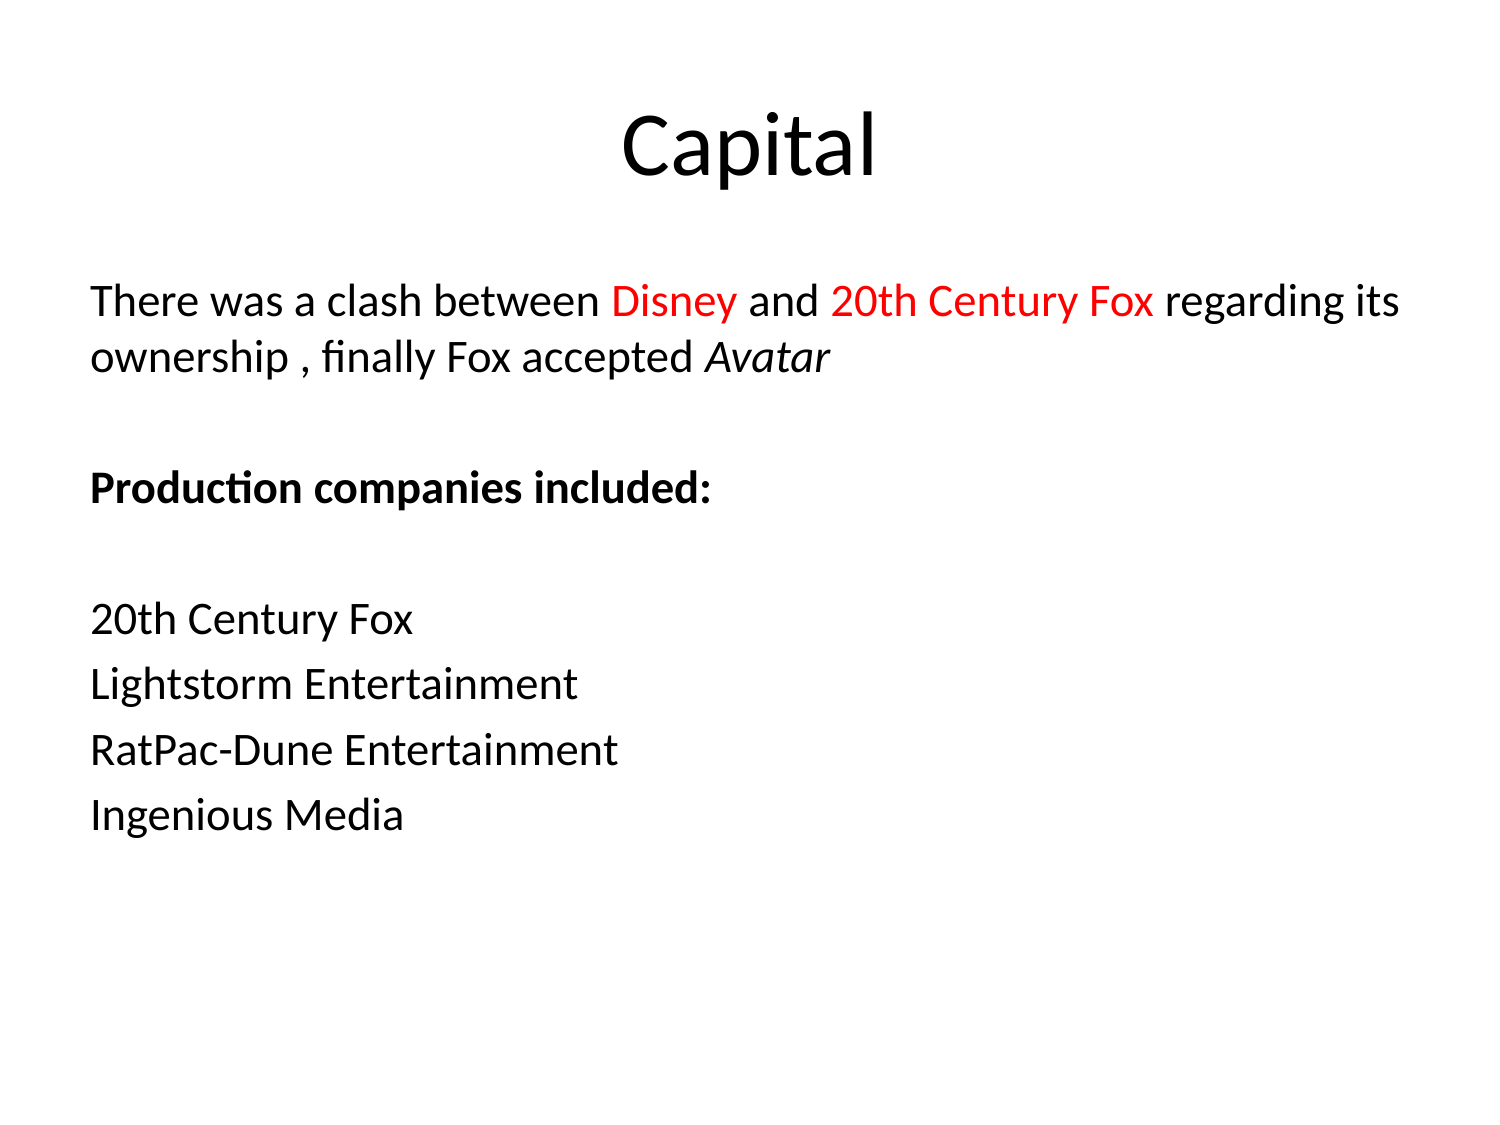

# Capital
There was a clash between Disney and 20th Century Fox regarding its ownership , finally Fox accepted Avatar

Production companies included:

20th Century Fox
Lightstorm Entertainment
RatPac-Dune Entertainment
Ingenious Media